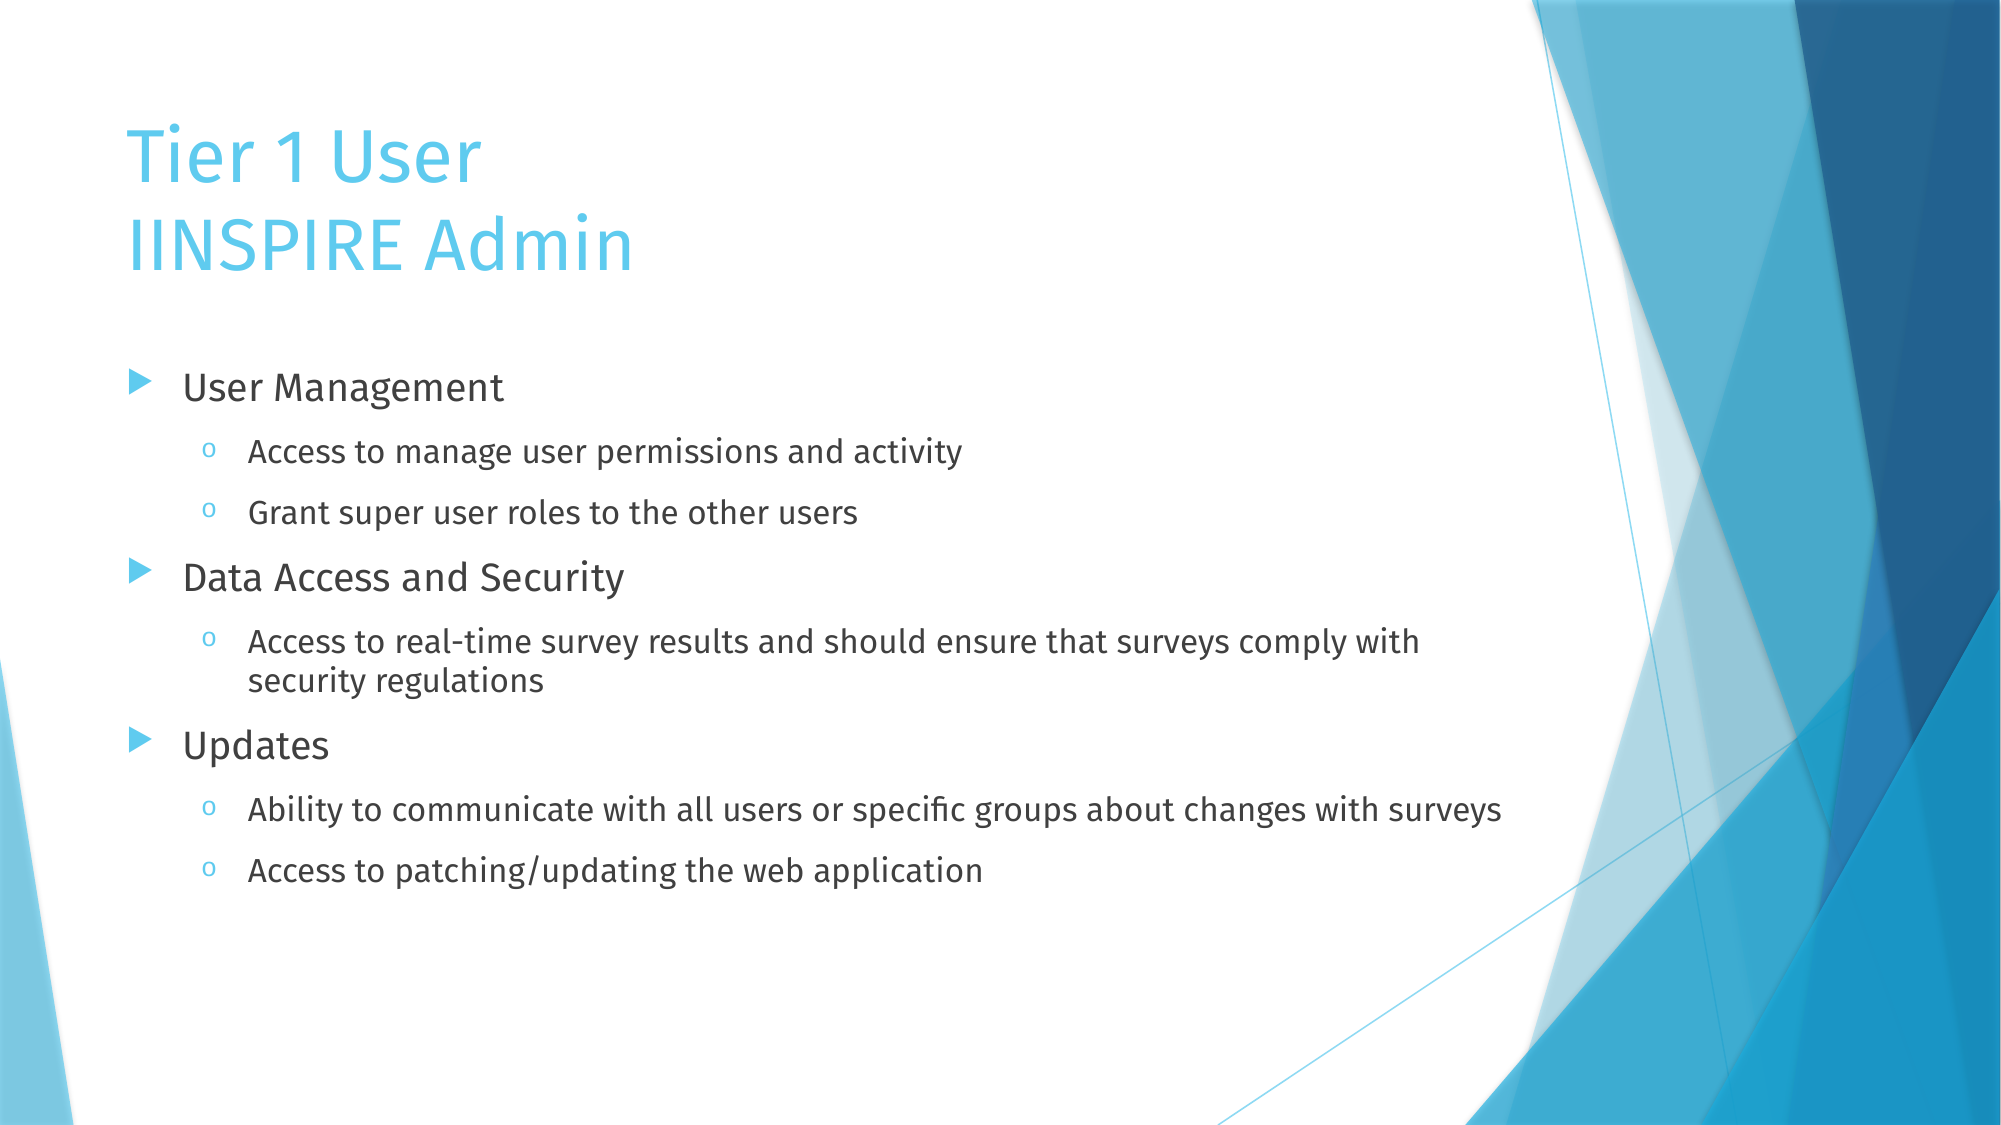

# Tier 1 User IINSPIRE Admin
User Management
Access to manage user permissions and activity
Grant super user roles to the other users
Data Access and Security
Access to real-time survey results and should ensure that surveys comply with security regulations
Updates
Ability to communicate with all users or specific groups about changes with surveys
Access to patching/updating the web application